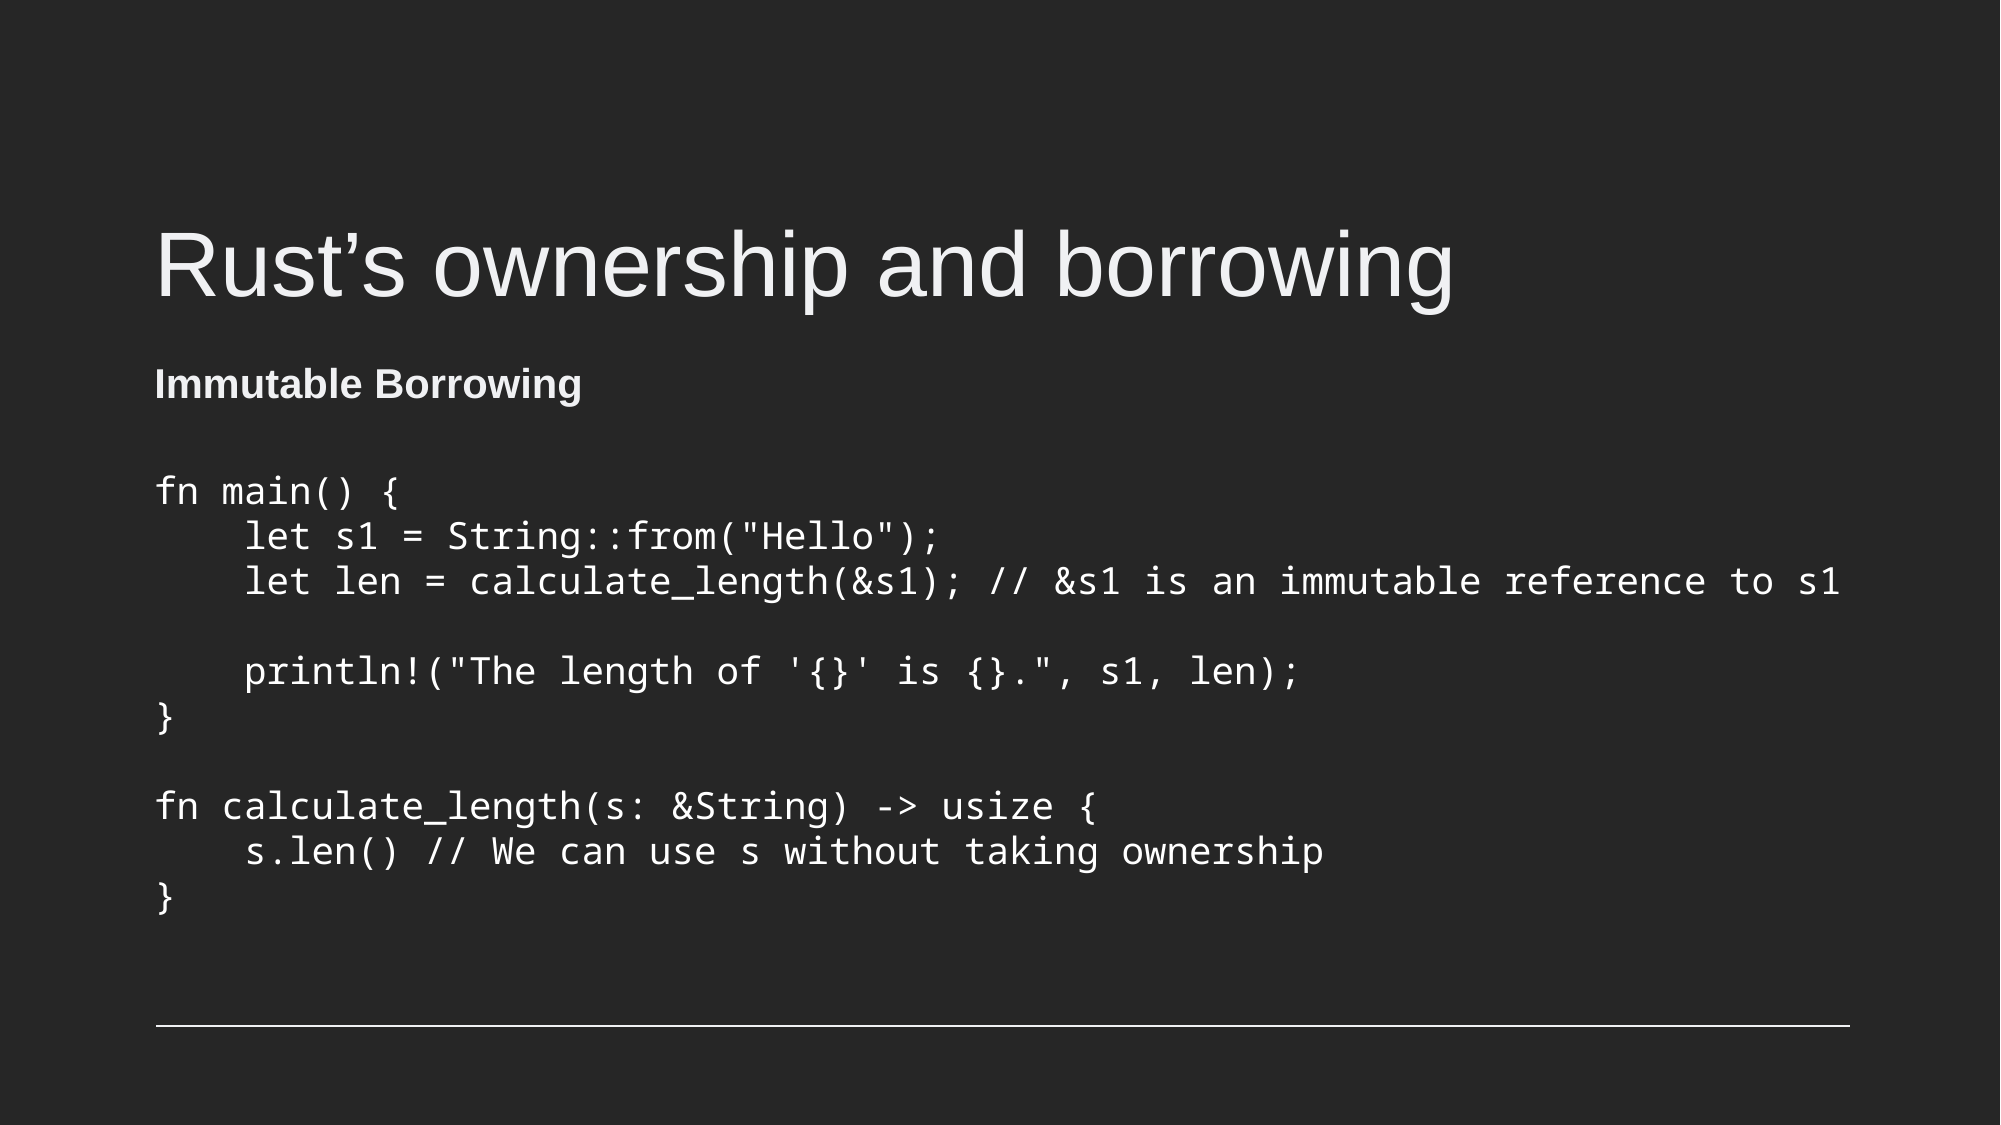

# Rust’s ownership and borrowing
Immutable Borrowing
fn main() {
    let s1 = String::from("Hello");
    let len = calculate_length(&s1); // &s1 is an immutable reference to s1

    println!("The length of '{}' is {}.", s1, len);
}

fn calculate_length(s: &String) -> usize {
    s.len() // We can use s without taking ownership
}